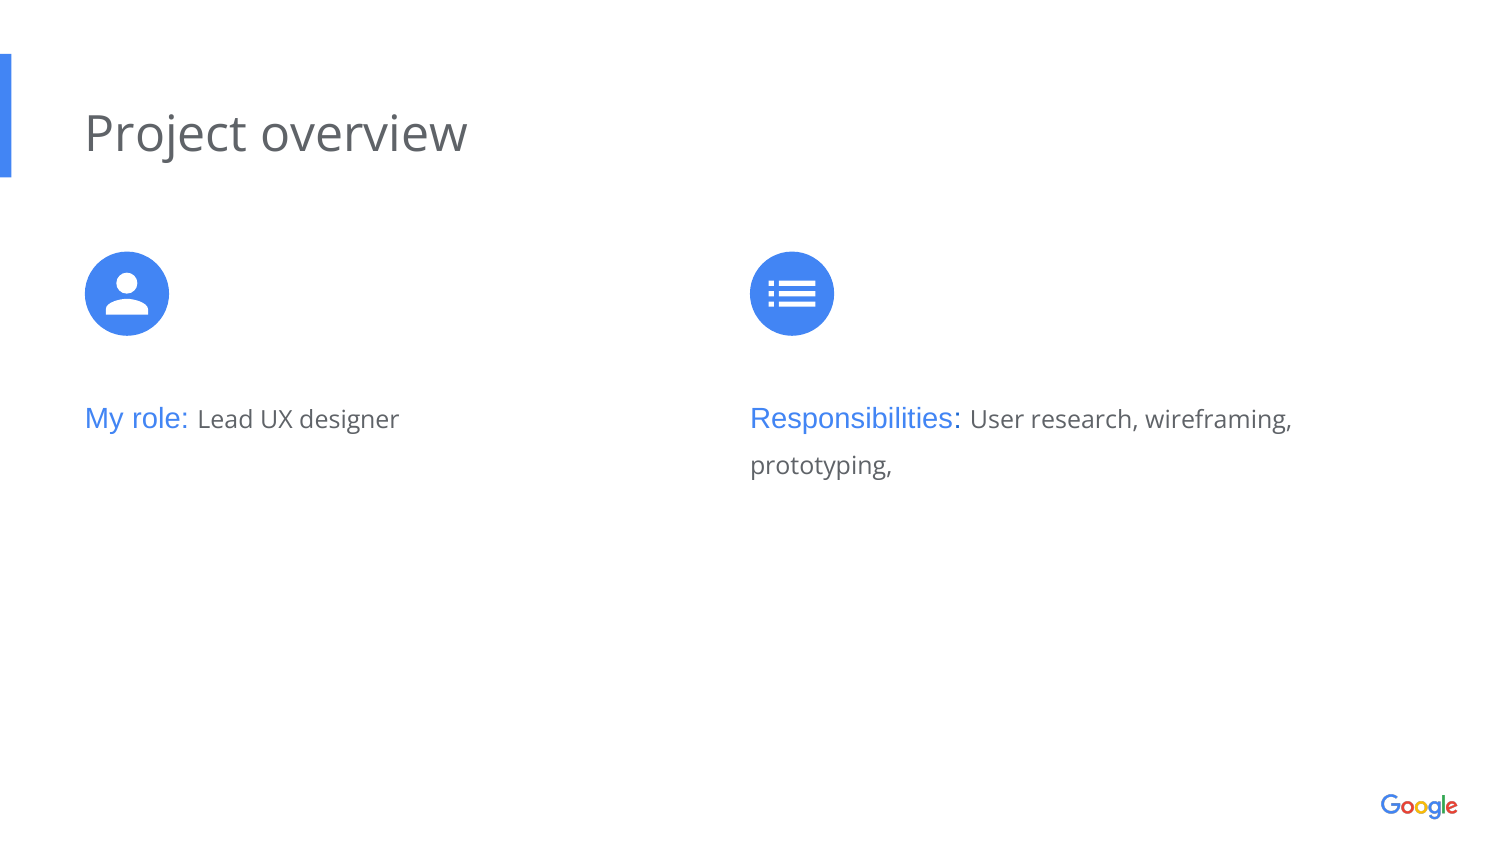

Project overview

My role: Lead UX designer
Responsibilities: User research, wireframing, prototyping,